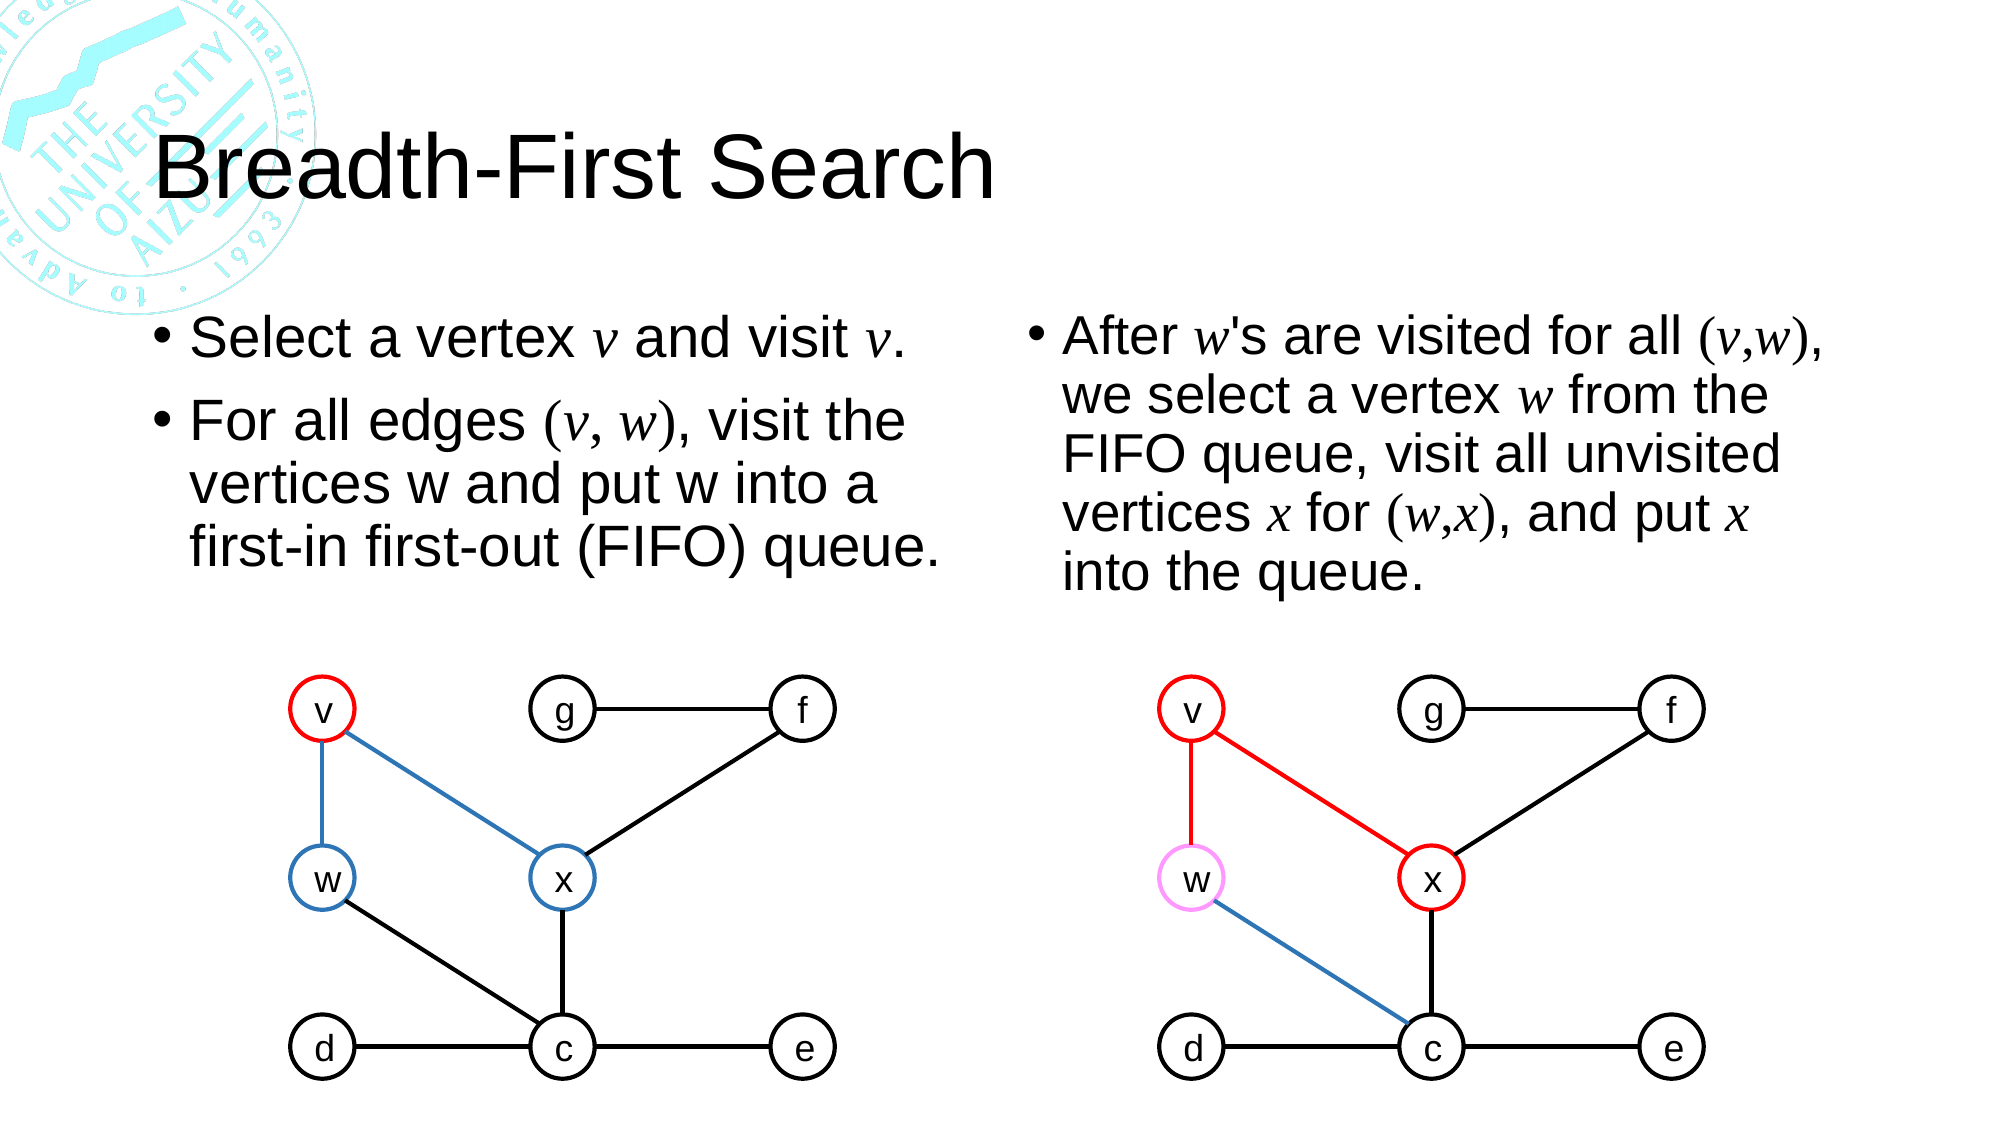

# Breadth-First Search
Select a vertex v and visit v.
For all edges (v, w), visit the vertices w and put w into a first-in first-out (FIFO) queue.

After w's are visited for all (v,w), we select a vertex w from the FIFO queue, visit all unvisited vertices x for (w,x), and put x into the queue.
v
g
f
w
x
d
c
e
v
g
f
w
x
d
c
e